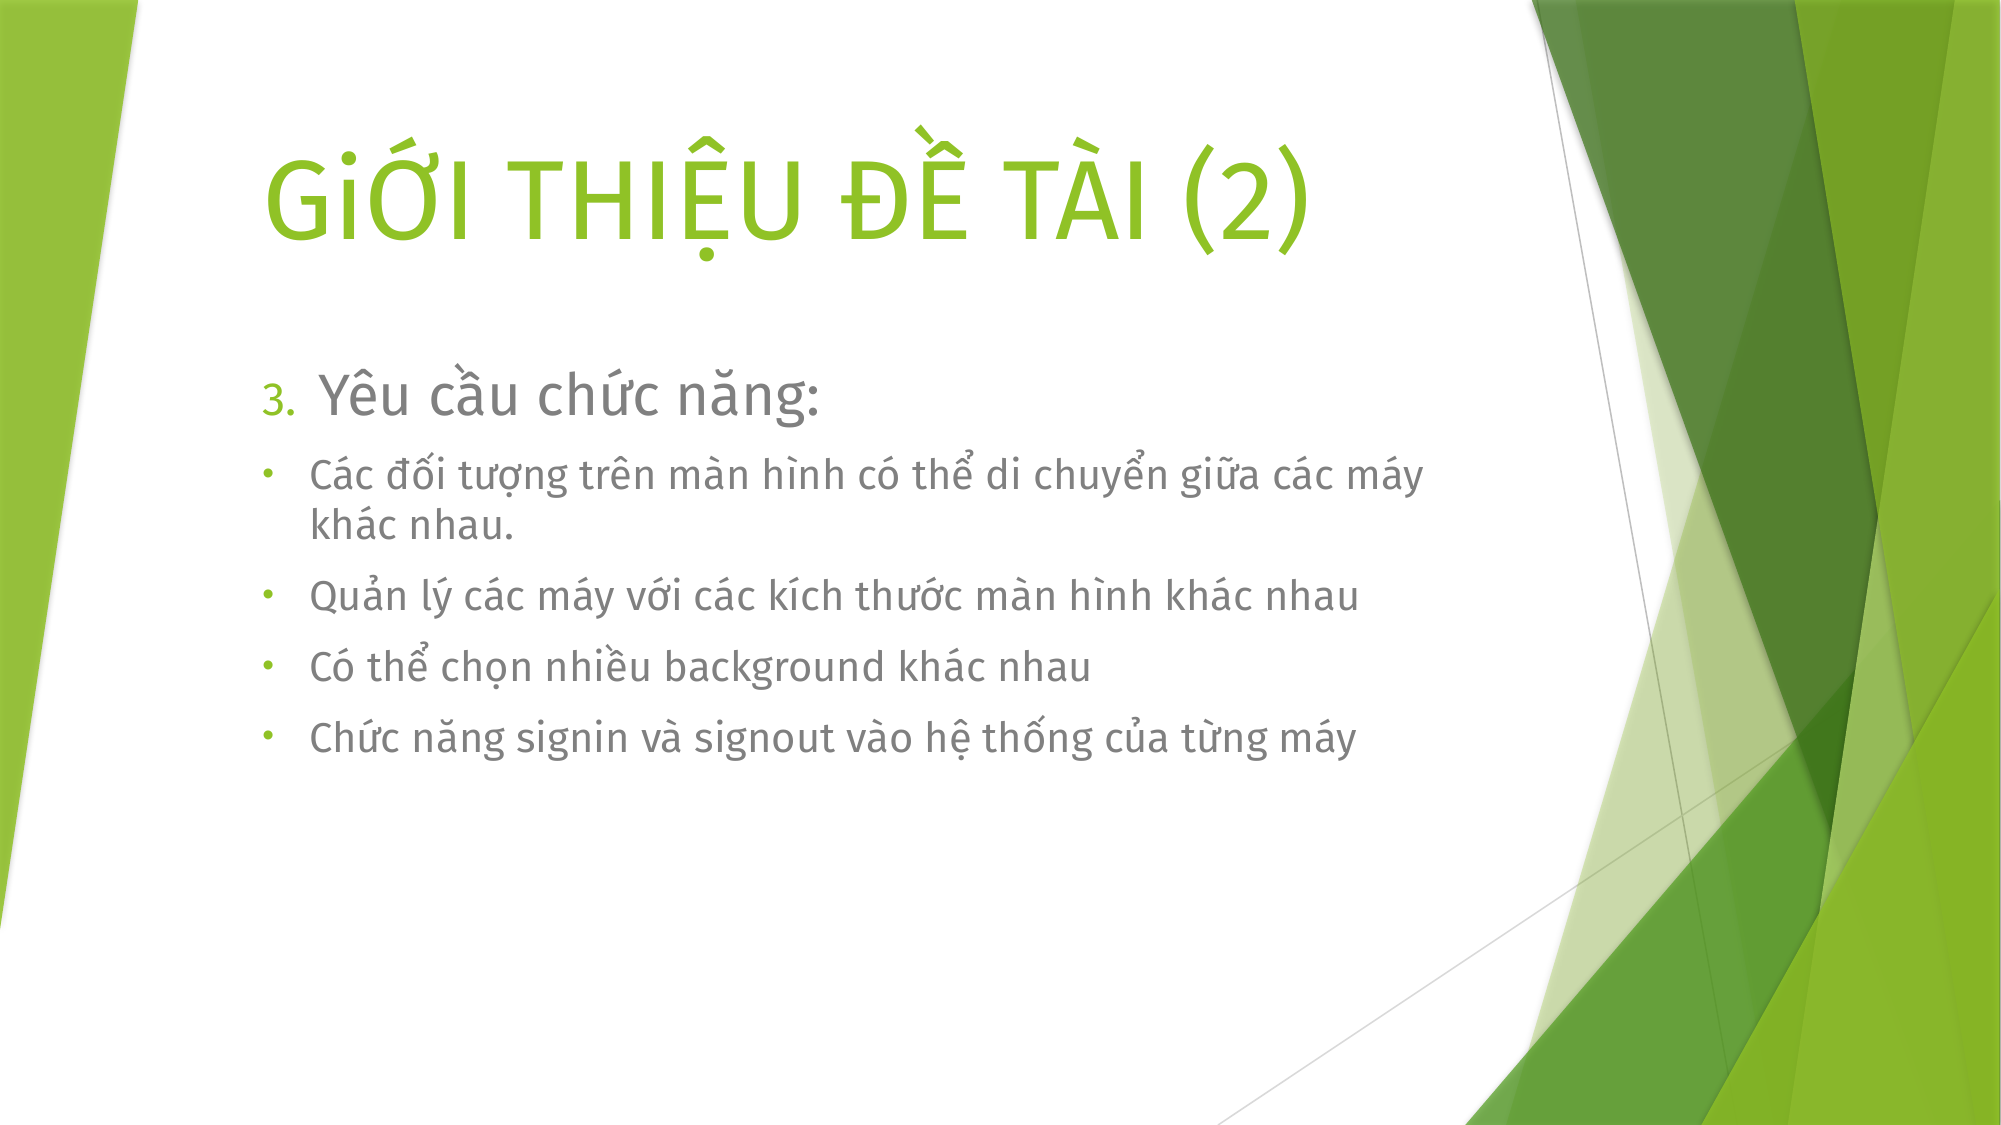

# GiỚI THIỆU ĐỀ TÀI (2)
Yêu cầu chức năng:
Các đối tượng trên màn hình có thể di chuyển giữa các máy khác nhau.
Quản lý các máy với các kích thước màn hình khác nhau
Có thể chọn nhiều background khác nhau
Chức năng signin và signout vào hệ thống của từng máy